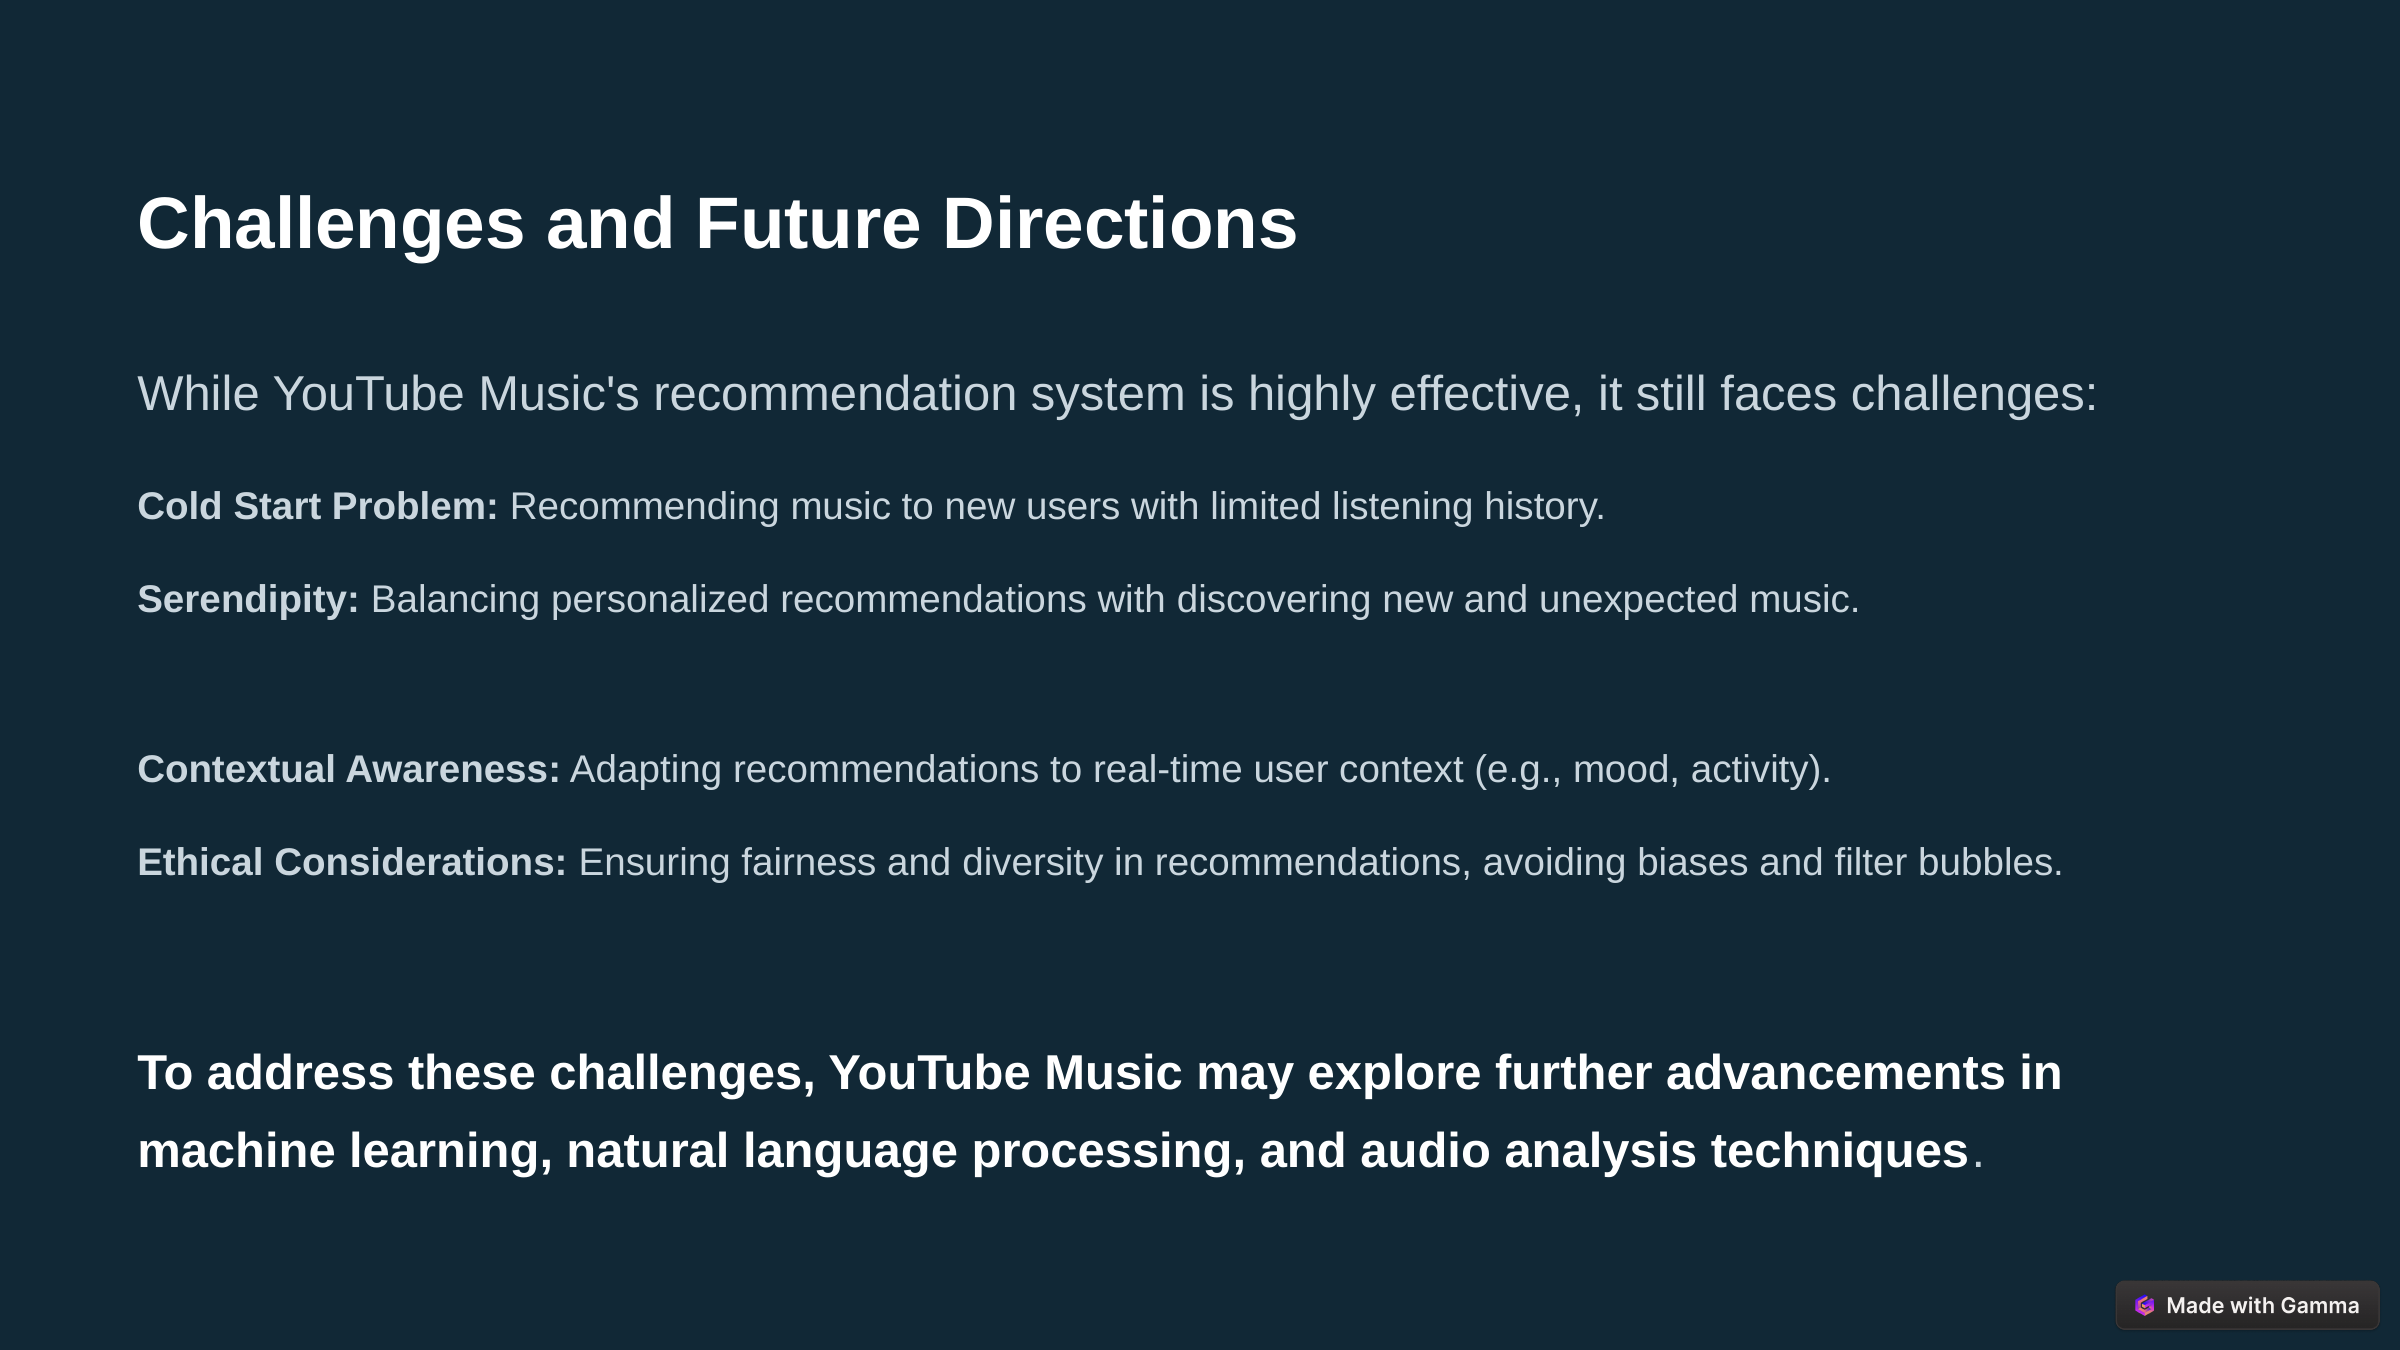

Challenges and Future Directions
While YouTube Music's recommendation system is highly effective, it still faces challenges:
Cold Start Problem: Recommending music to new users with limited listening history.
Serendipity: Balancing personalized recommendations with discovering new and unexpected music.
Contextual Awareness: Adapting recommendations to real-time user context (e.g., mood, activity).
Ethical Considerations: Ensuring fairness and diversity in recommendations, avoiding biases and filter bubbles.
To address these challenges, YouTube Music may explore further advancements in machine learning, natural language processing, and audio analysis techniques.